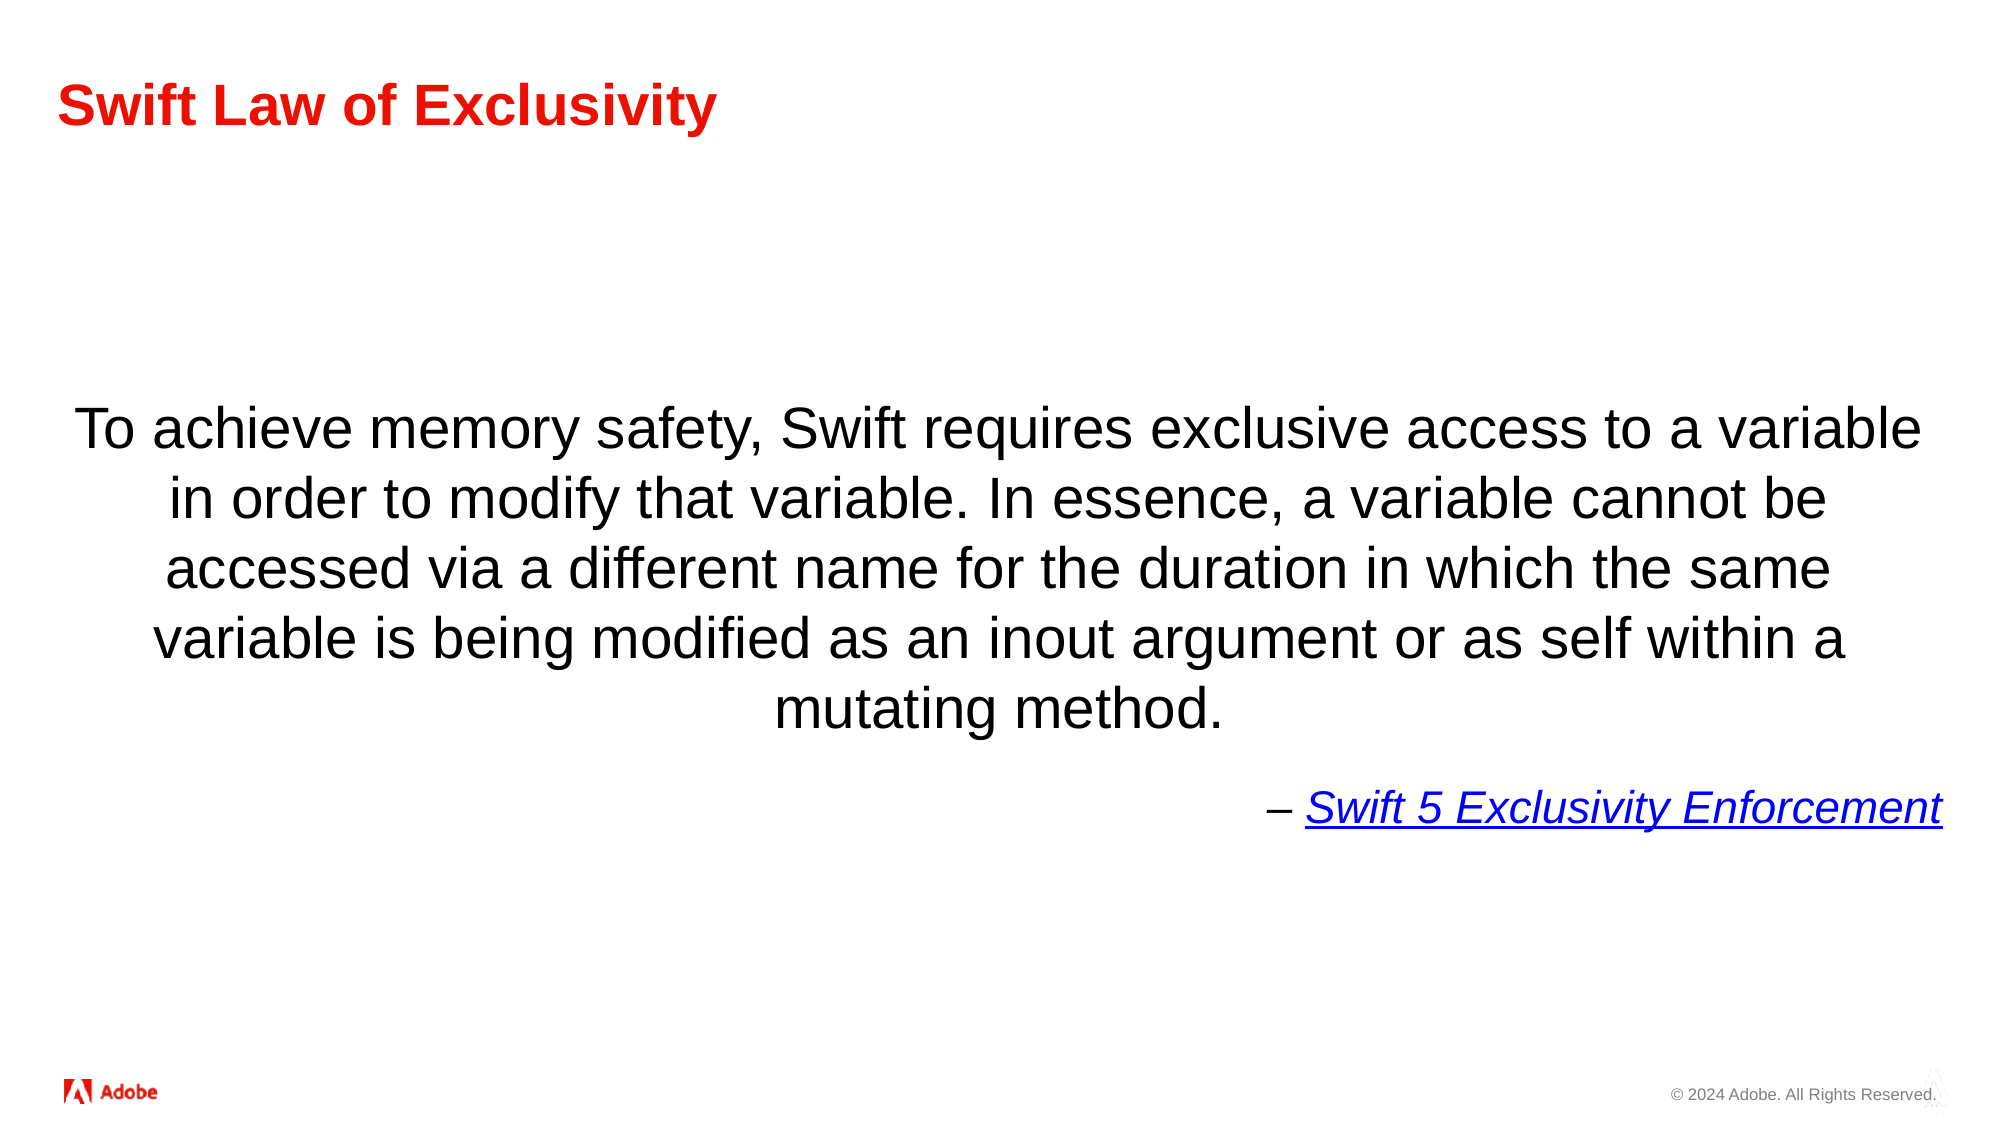

# Swift Law of Exclusivity
To achieve memory safety, Swift requires exclusive access to a variable in order to modify that variable. In essence, a variable cannot be accessed via a different name for the duration in which the same variable is being modified as an inout argument or as self within a mutating method.
– Swift 5 Exclusivity Enforcement
34